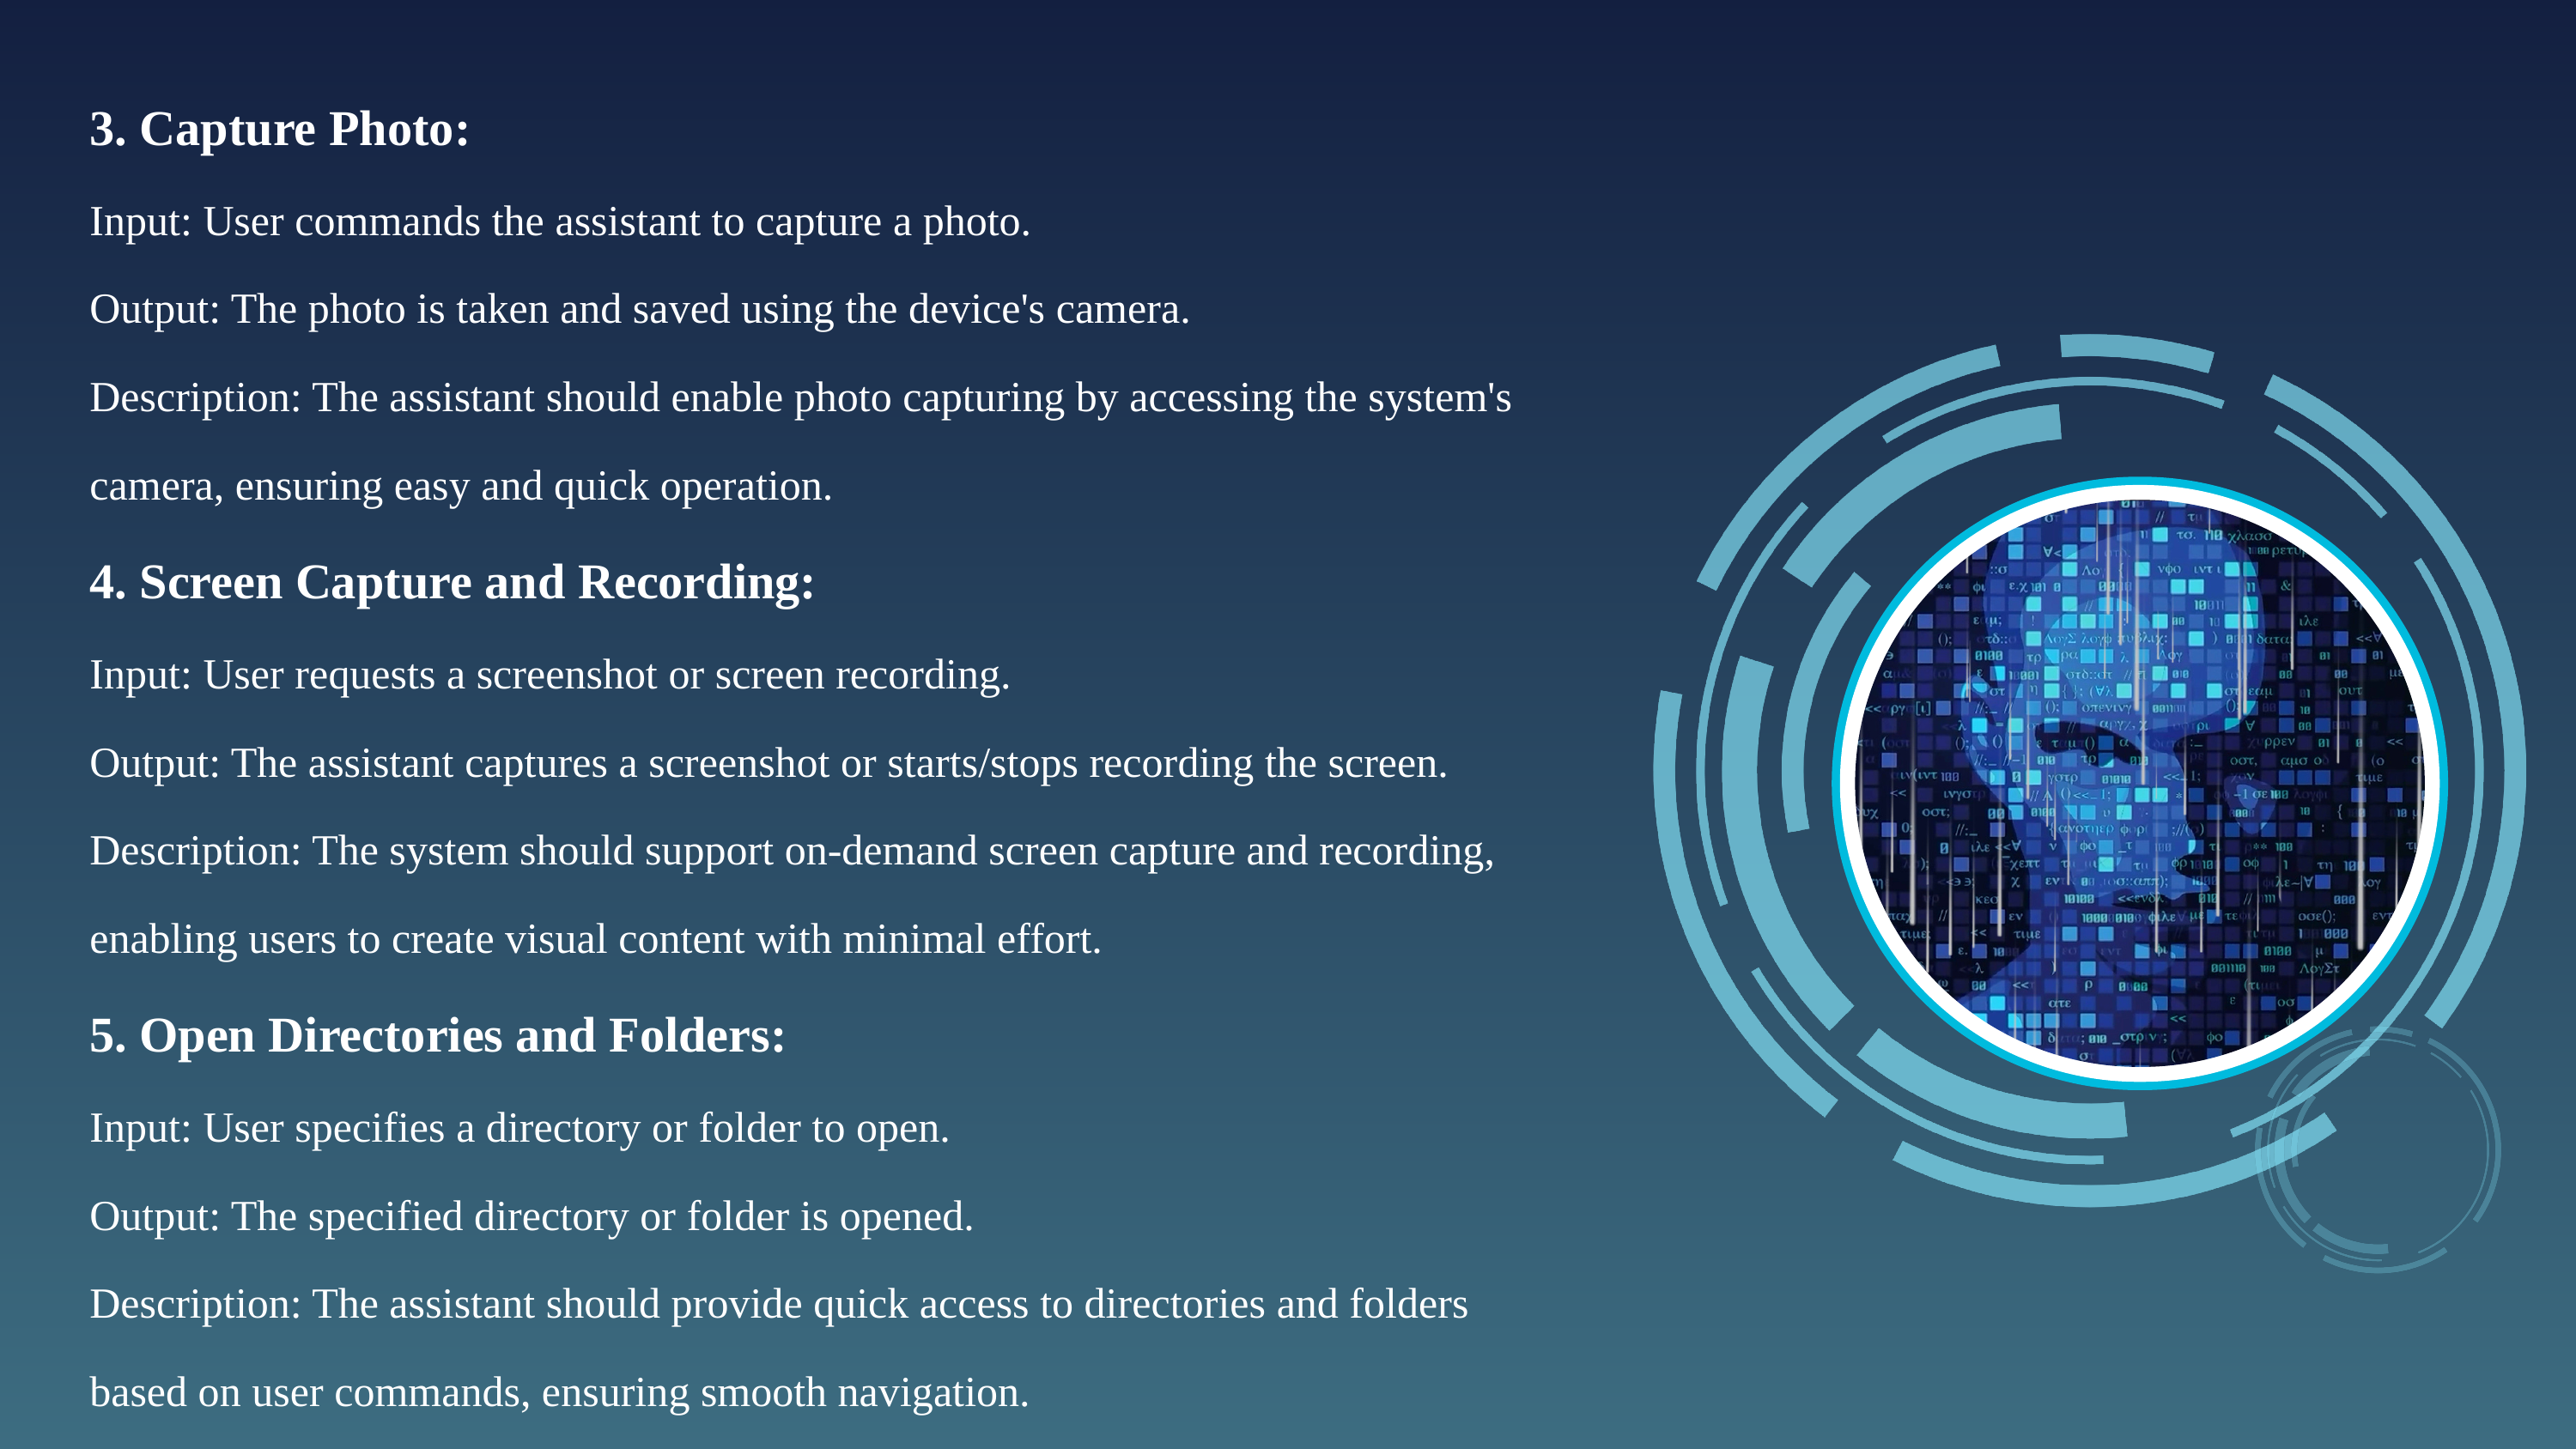

3. Capture Photo:
Input: User commands the assistant to capture a photo.
Output: The photo is taken and saved using the device's camera.
Description: The assistant should enable photo capturing by accessing the system's
camera, ensuring easy and quick operation.
4. Screen Capture and Recording:
Input: User requests a screenshot or screen recording.
Output: The assistant captures a screenshot or starts/stops recording the screen.
Description: The system should support on-demand screen capture and recording,
enabling users to create visual content with minimal effort.
5. Open Directories and Folders:
Input: User specifies a directory or folder to open.
Output: The specified directory or folder is opened.
Description: The assistant should provide quick access to directories and folders
based on user commands, ensuring smooth navigation.